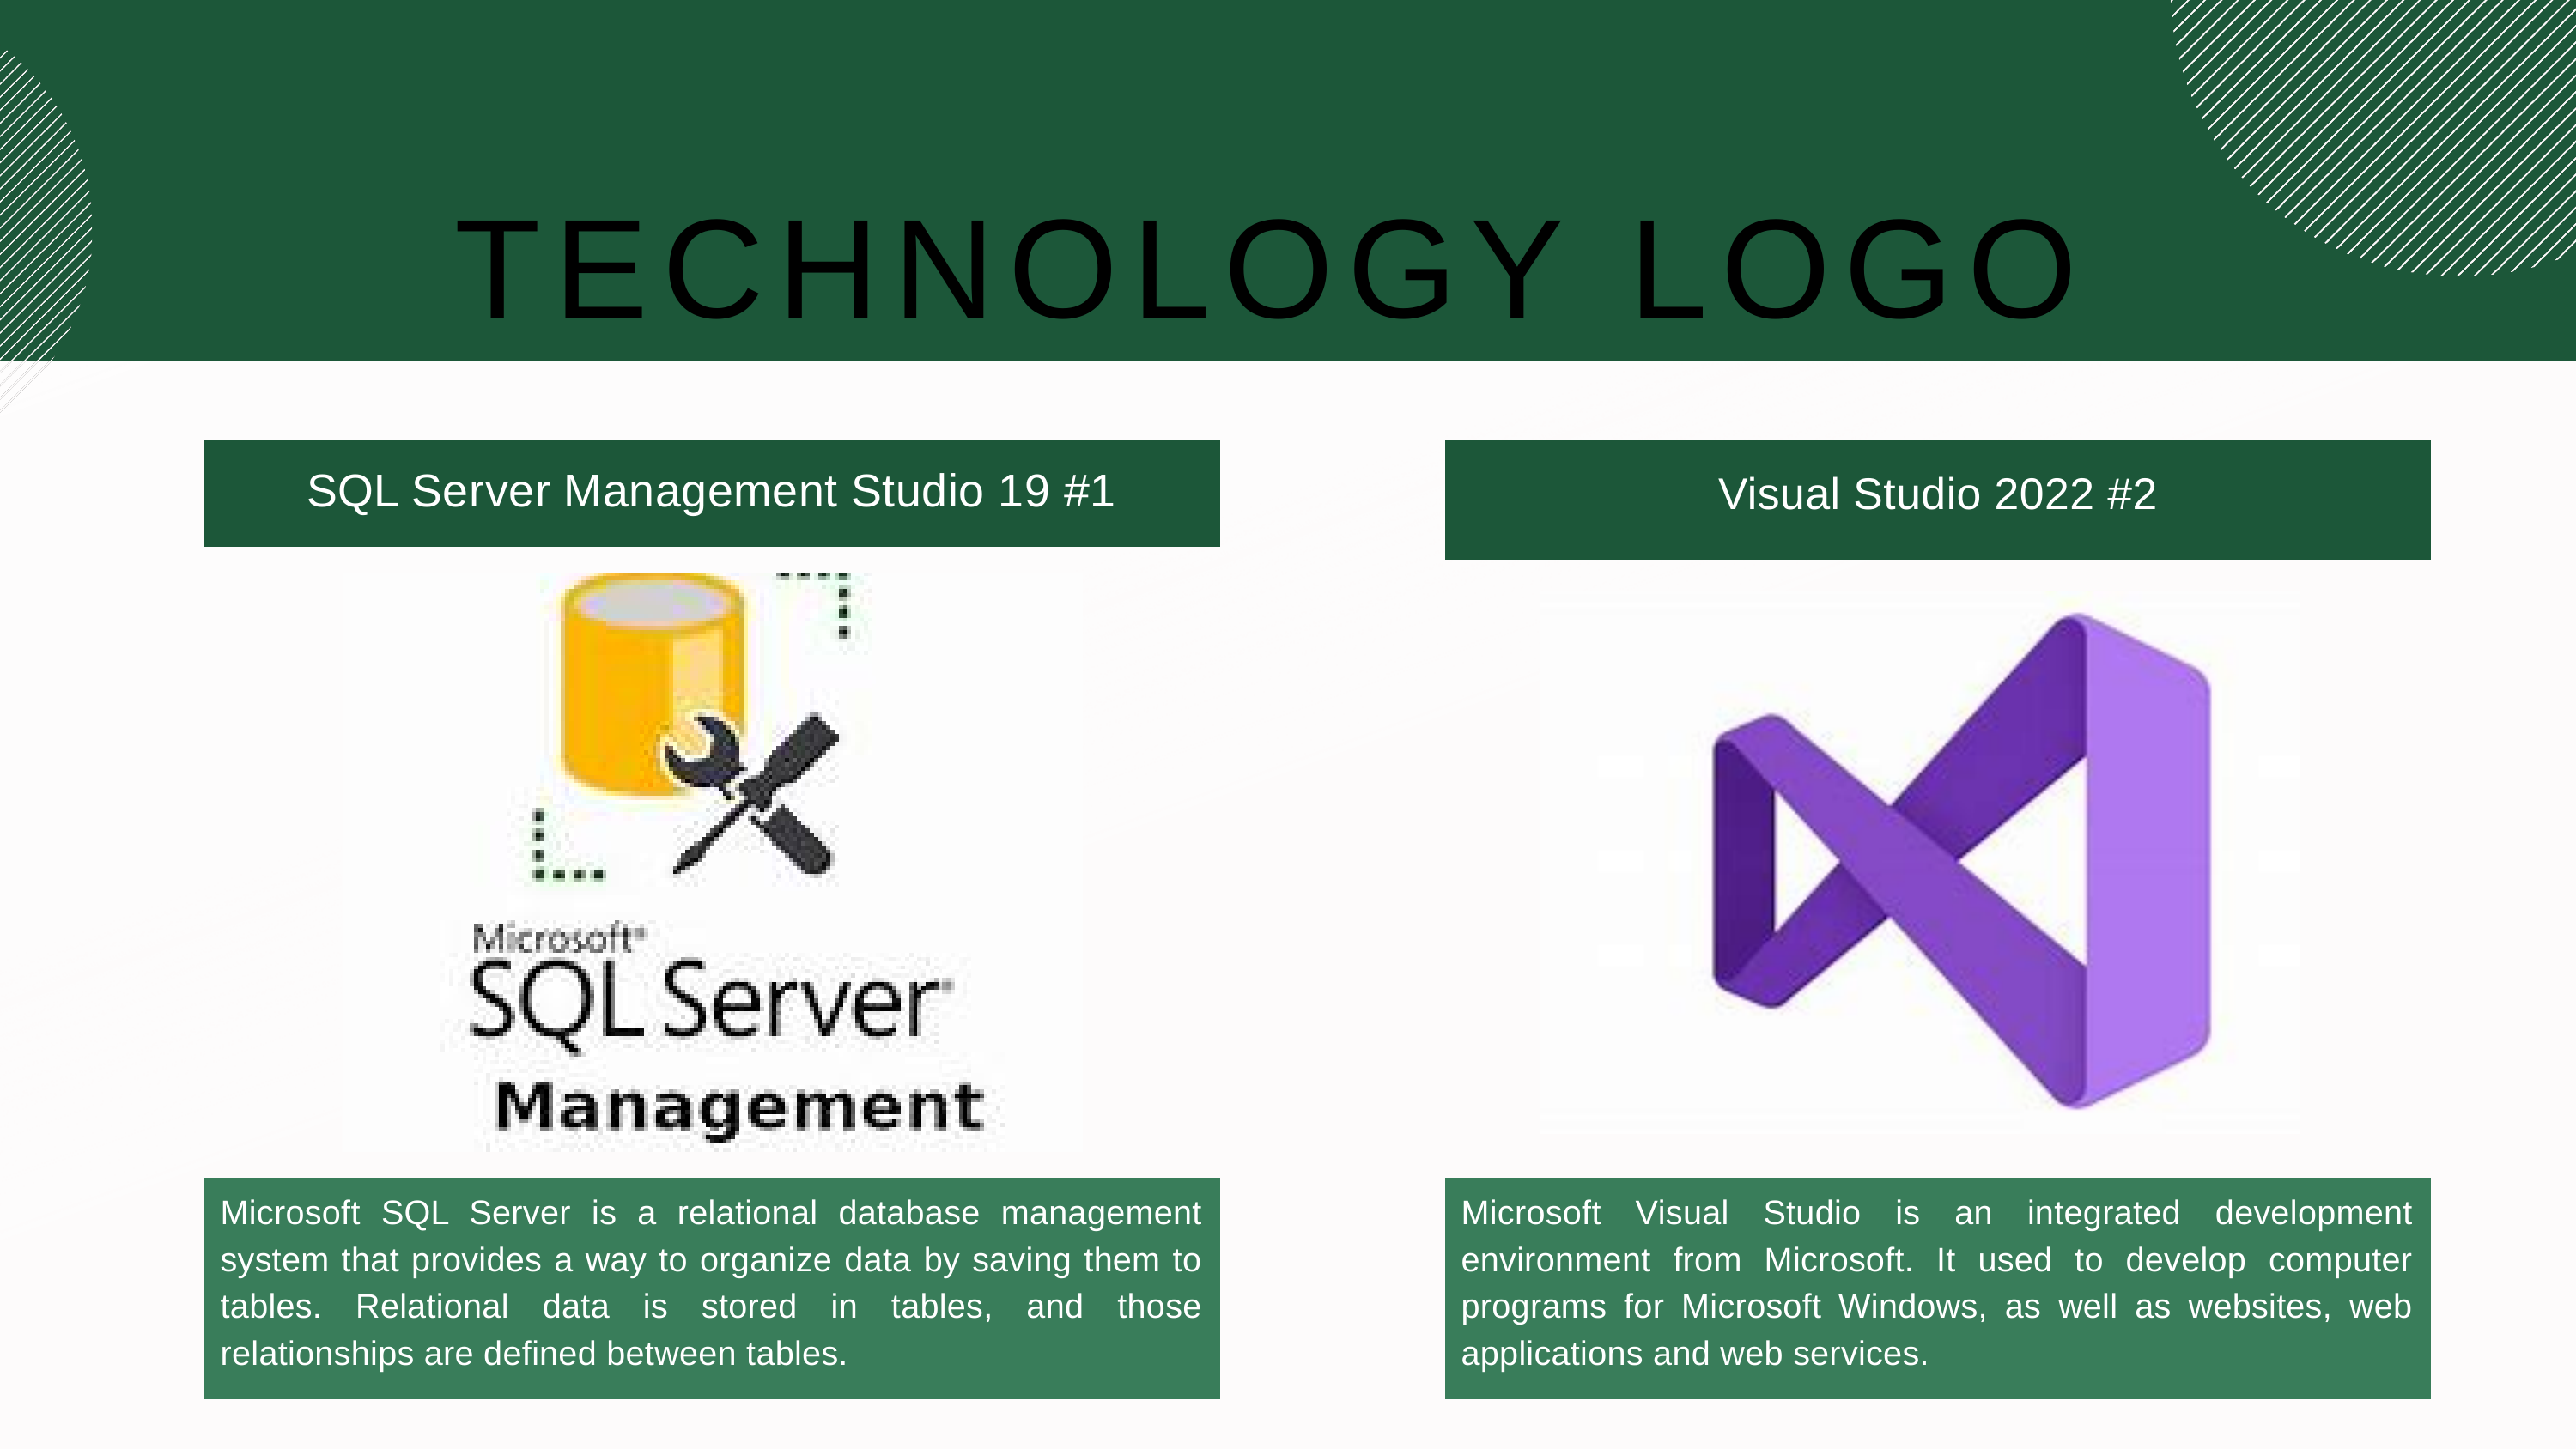

TECHNOLOGY LOGO

SQL Server Management Studio 19 #1

Visual Studio 2022 #2

Microsoft SQL Server is a relational database management system that provides a way to organize data by saving them to tables. Relational data is stored in tables, and those relationships are defined between tables.

Microsoft Visual Studio is an integrated development environment from Microsoft. It used to develop computer programs for Microsoft Windows, as well as websites, web applications and web services.